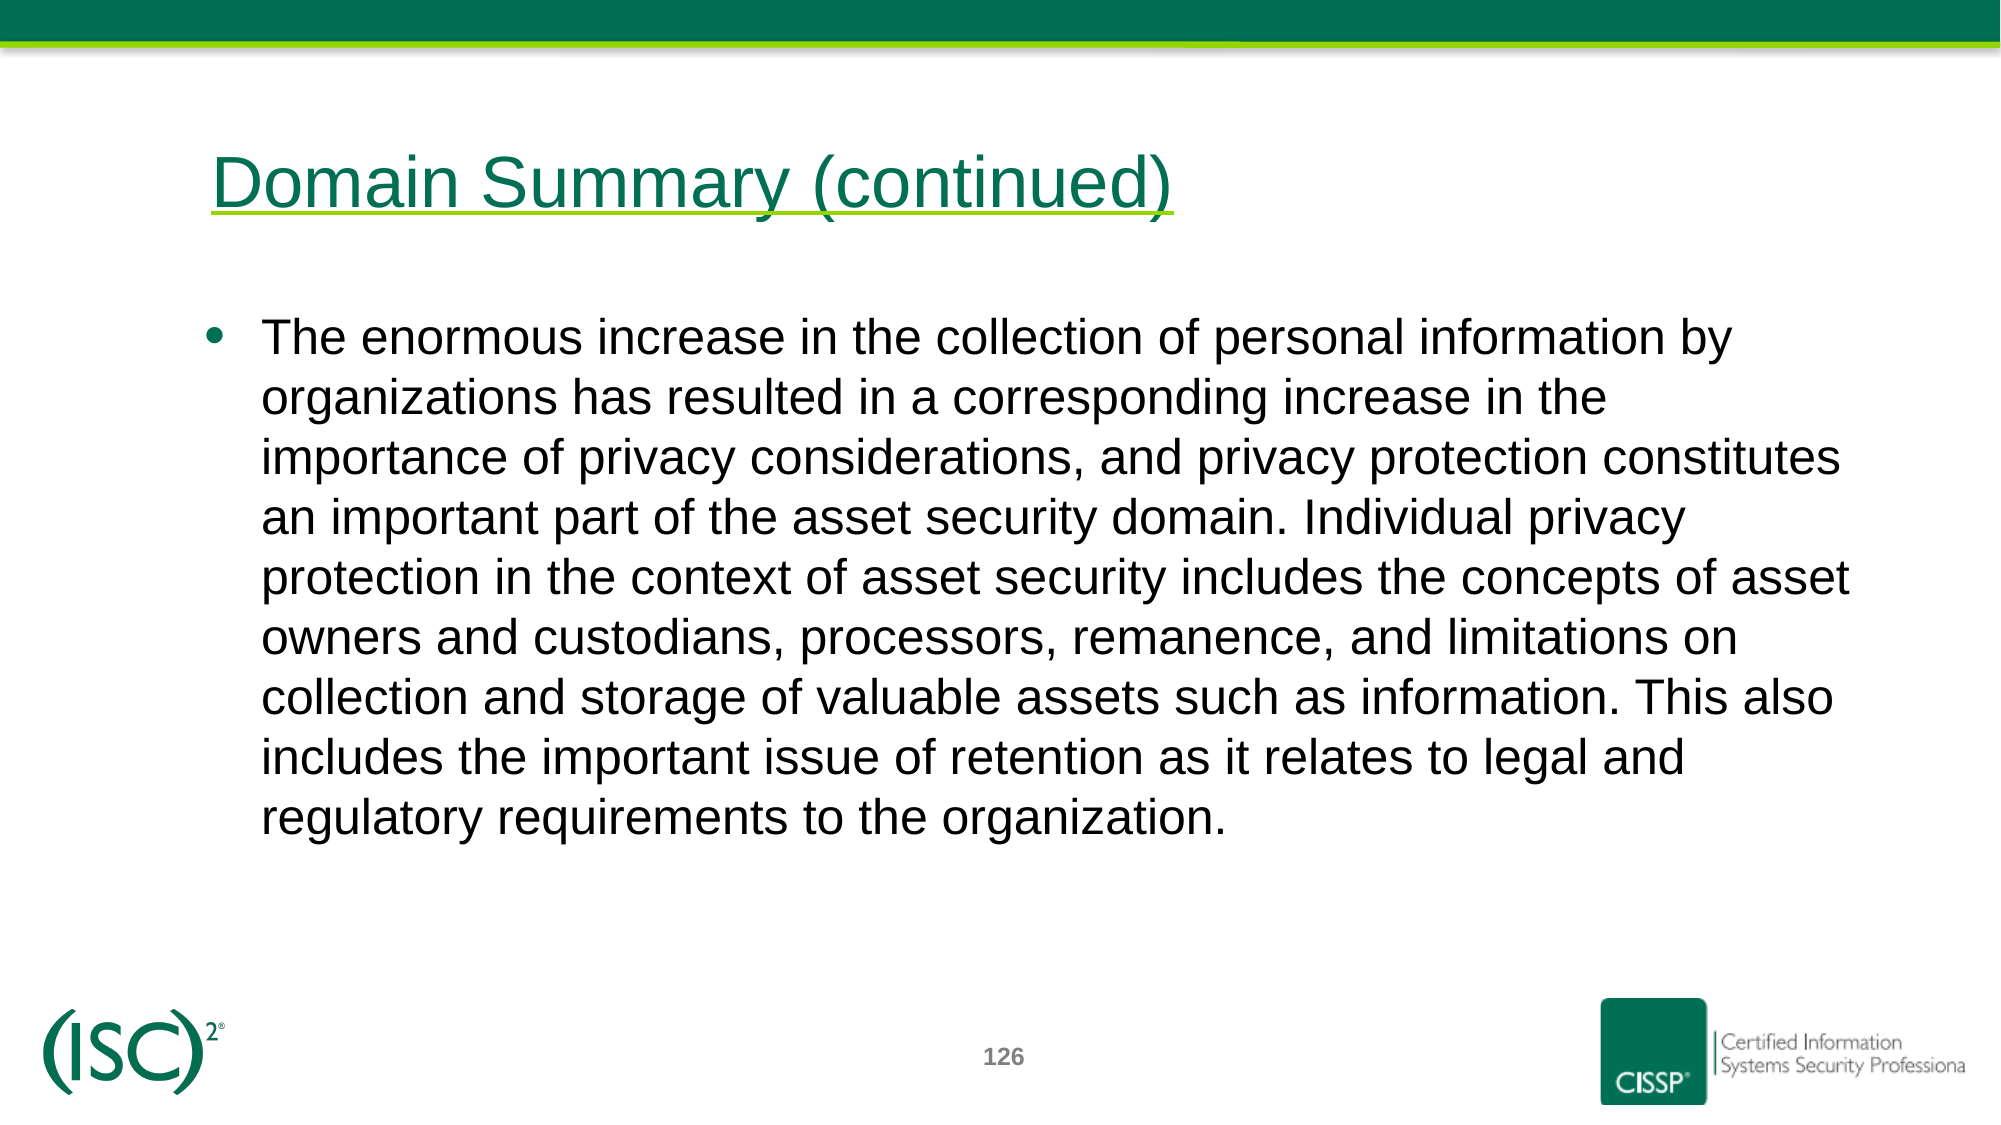

# Domain Summary (continued)
The enormous increase in the collection of personal information by organizations has resulted in a corresponding increase in the importance of privacy considerations, and privacy protection constitutes an important part of the asset security domain. Individual privacy protection in the context of asset security includes the concepts of asset owners and custodians, processors, remanence, and limitations on collection and storage of valuable assets such as information. This also includes the important issue of retention as it relates to legal and regulatory requirements to the organization.